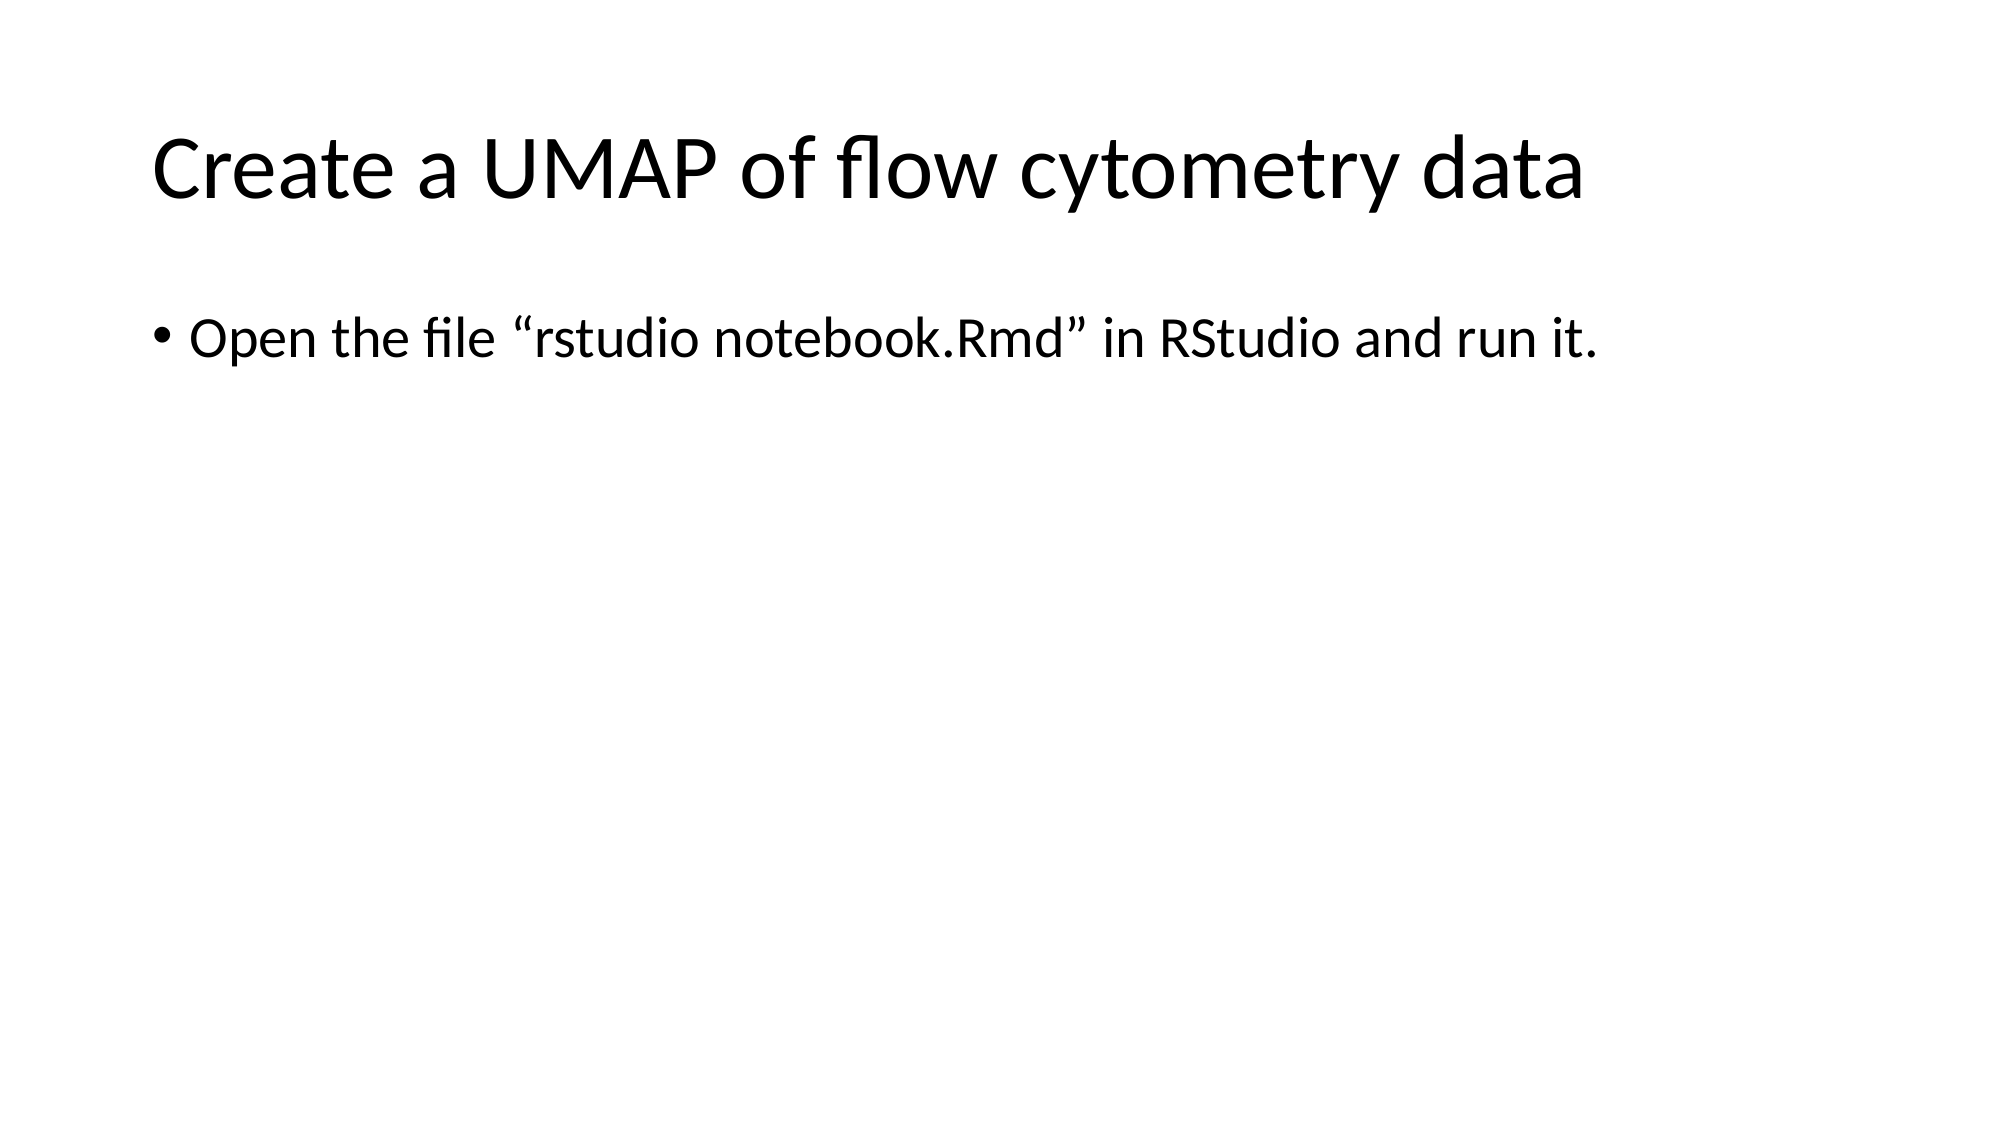

# Create a UMAP of flow cytometry data
Open the file “rstudio notebook.Rmd” in RStudio and run it.